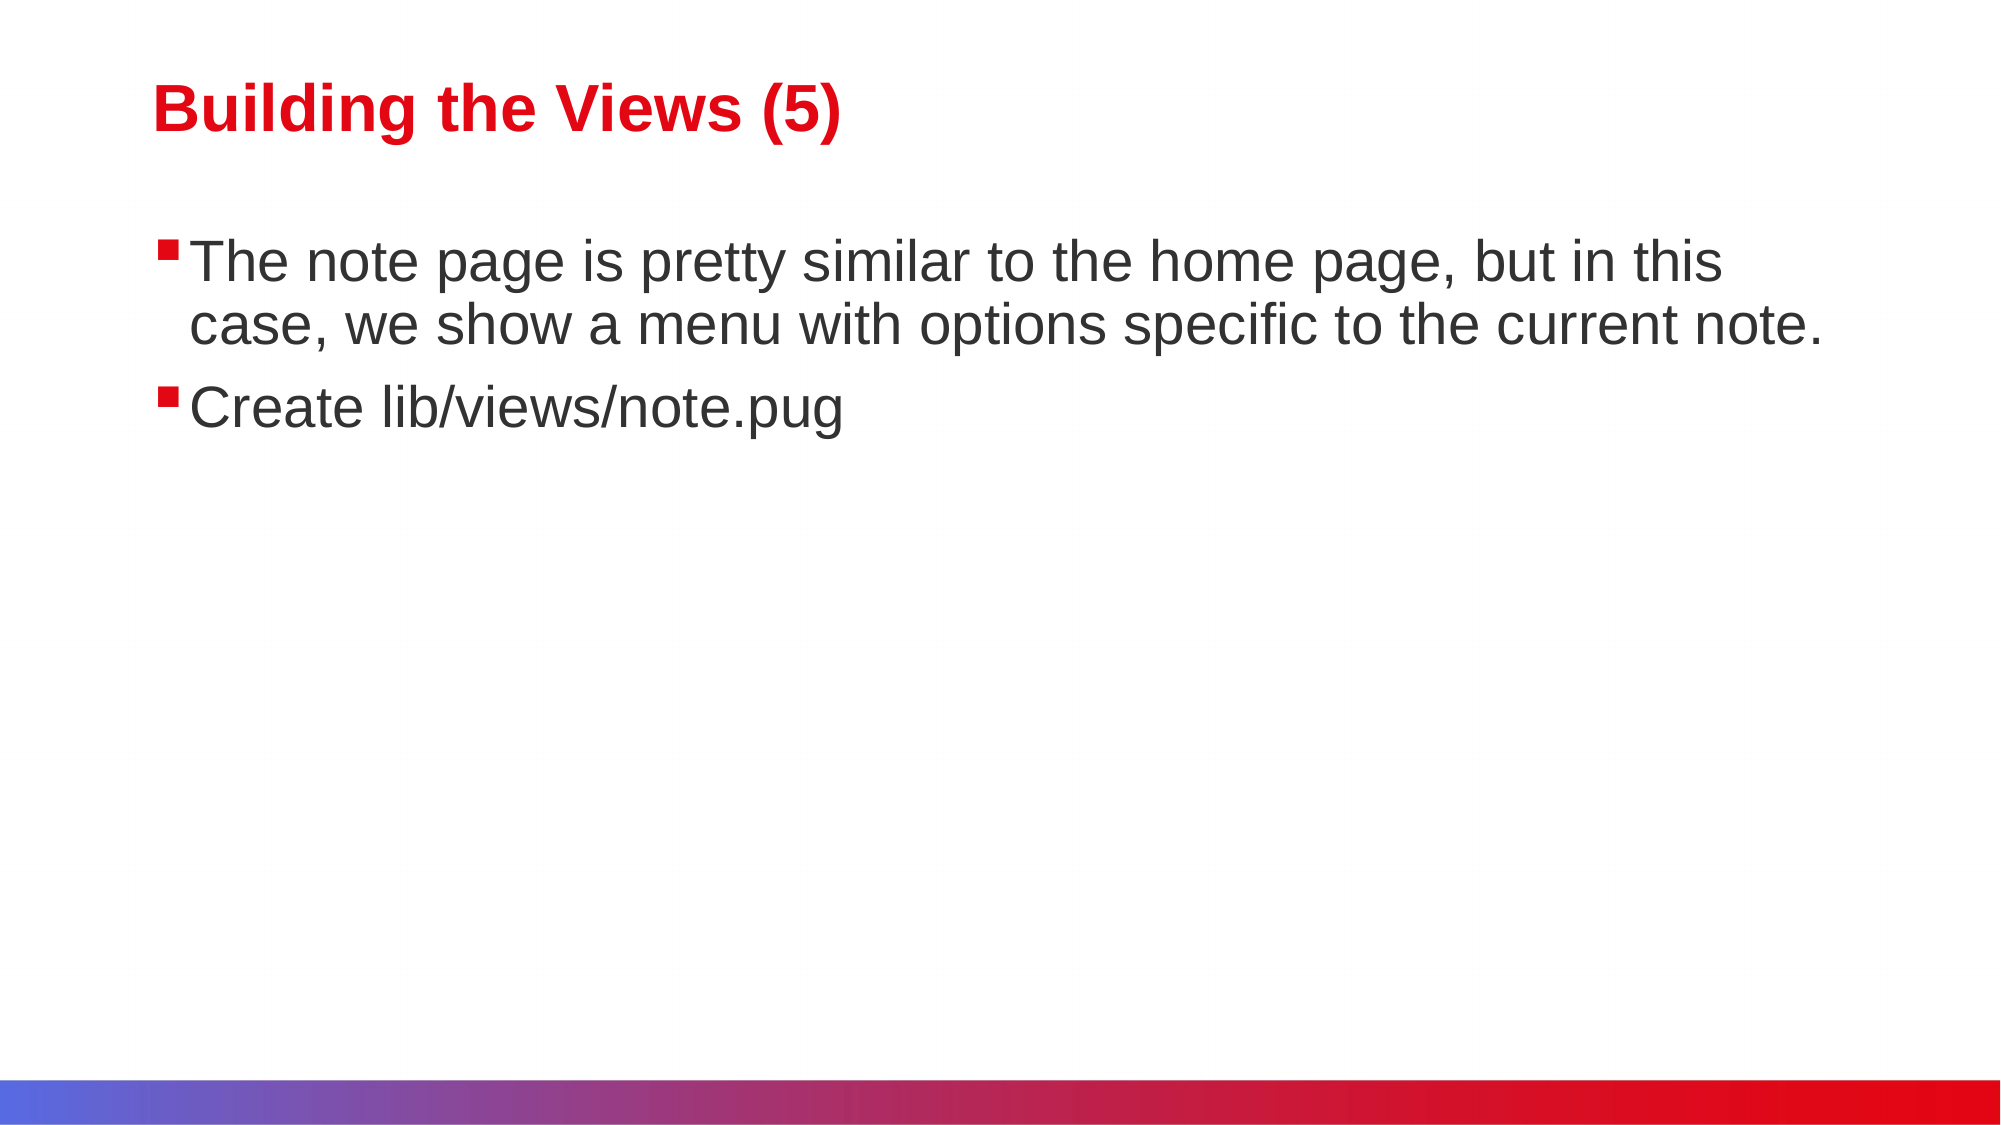

# Building the Views (5)
The note page is pretty similar to the home page, but in this case, we show a menu with options specific to the current note.
Create lib/views/note.pug